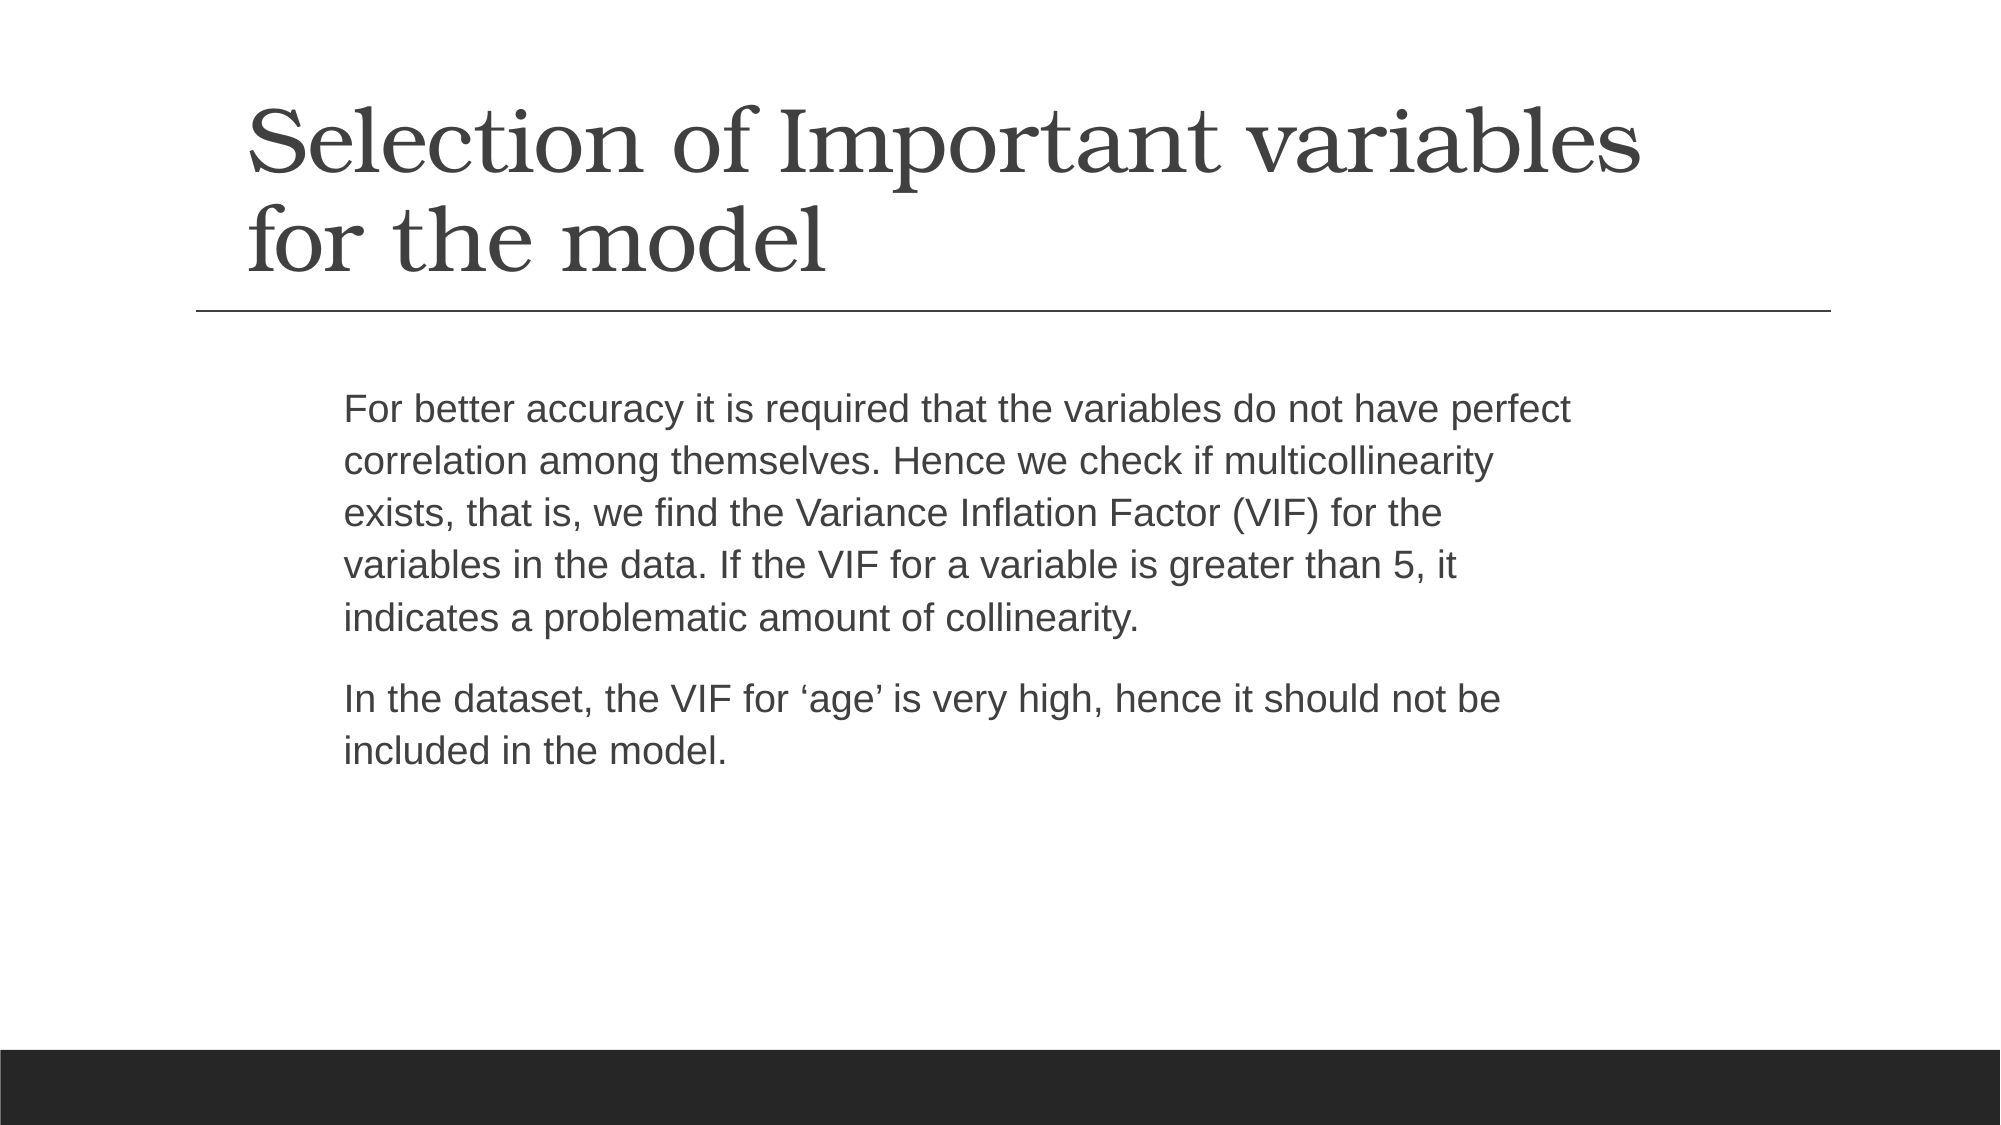

# Selection of Important variables for the model
For better accuracy it is required that the variables do not have perfect correlation among themselves. Hence we check if multicollinearity exists, that is, we find the Variance Inflation Factor (VIF) for the variables in the data. If the VIF for a variable is greater than 5, it indicates a problematic amount of collinearity.
In the dataset, the VIF for ‘age’ is very high, hence it should not be included in the model.